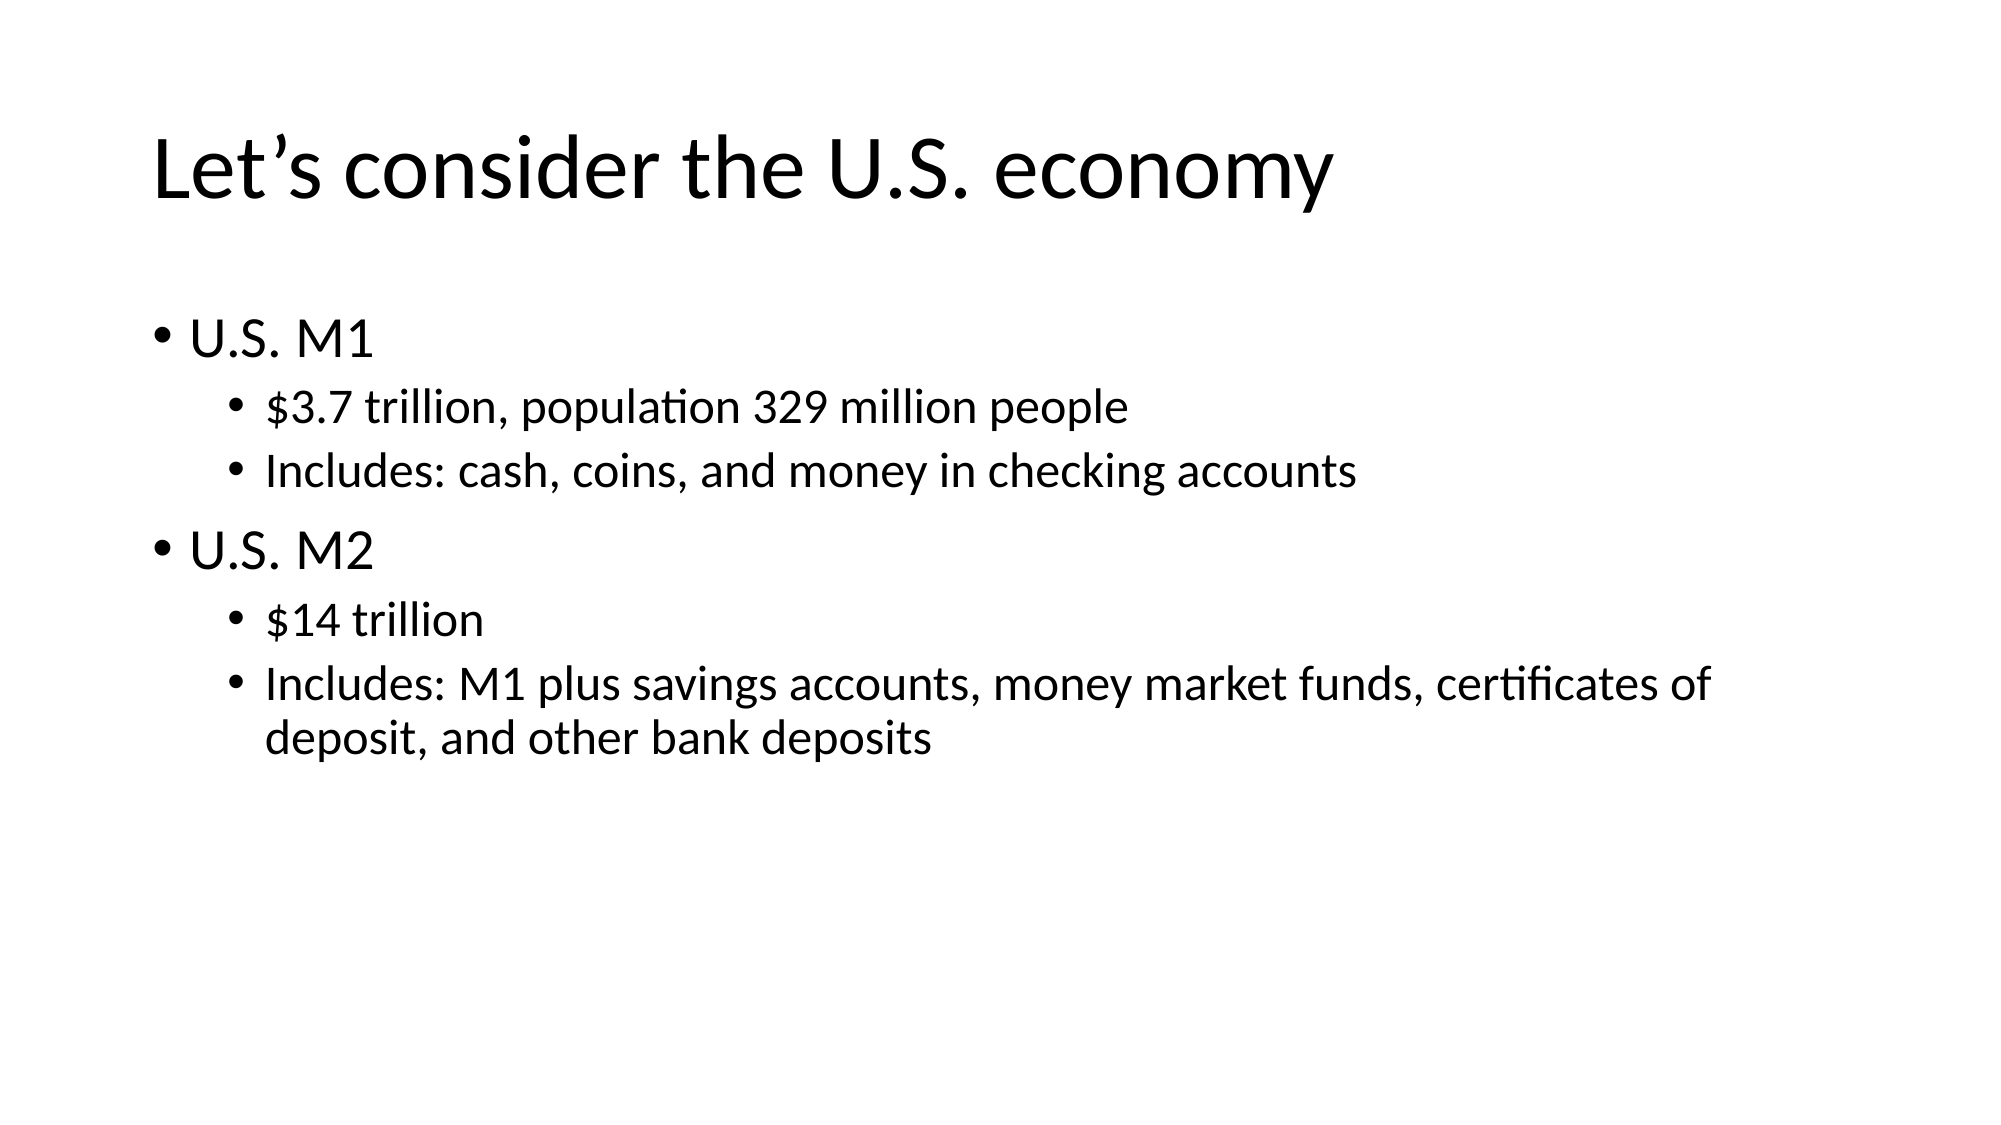

# Let’s consider the U.S. economy
U.S. M1
$3.7 trillion, population 329 million people
Includes: cash, coins, and money in checking accounts
U.S. M2
$14 trillion
Includes: M1 plus savings accounts, money market funds, certificates of deposit, and other bank deposits